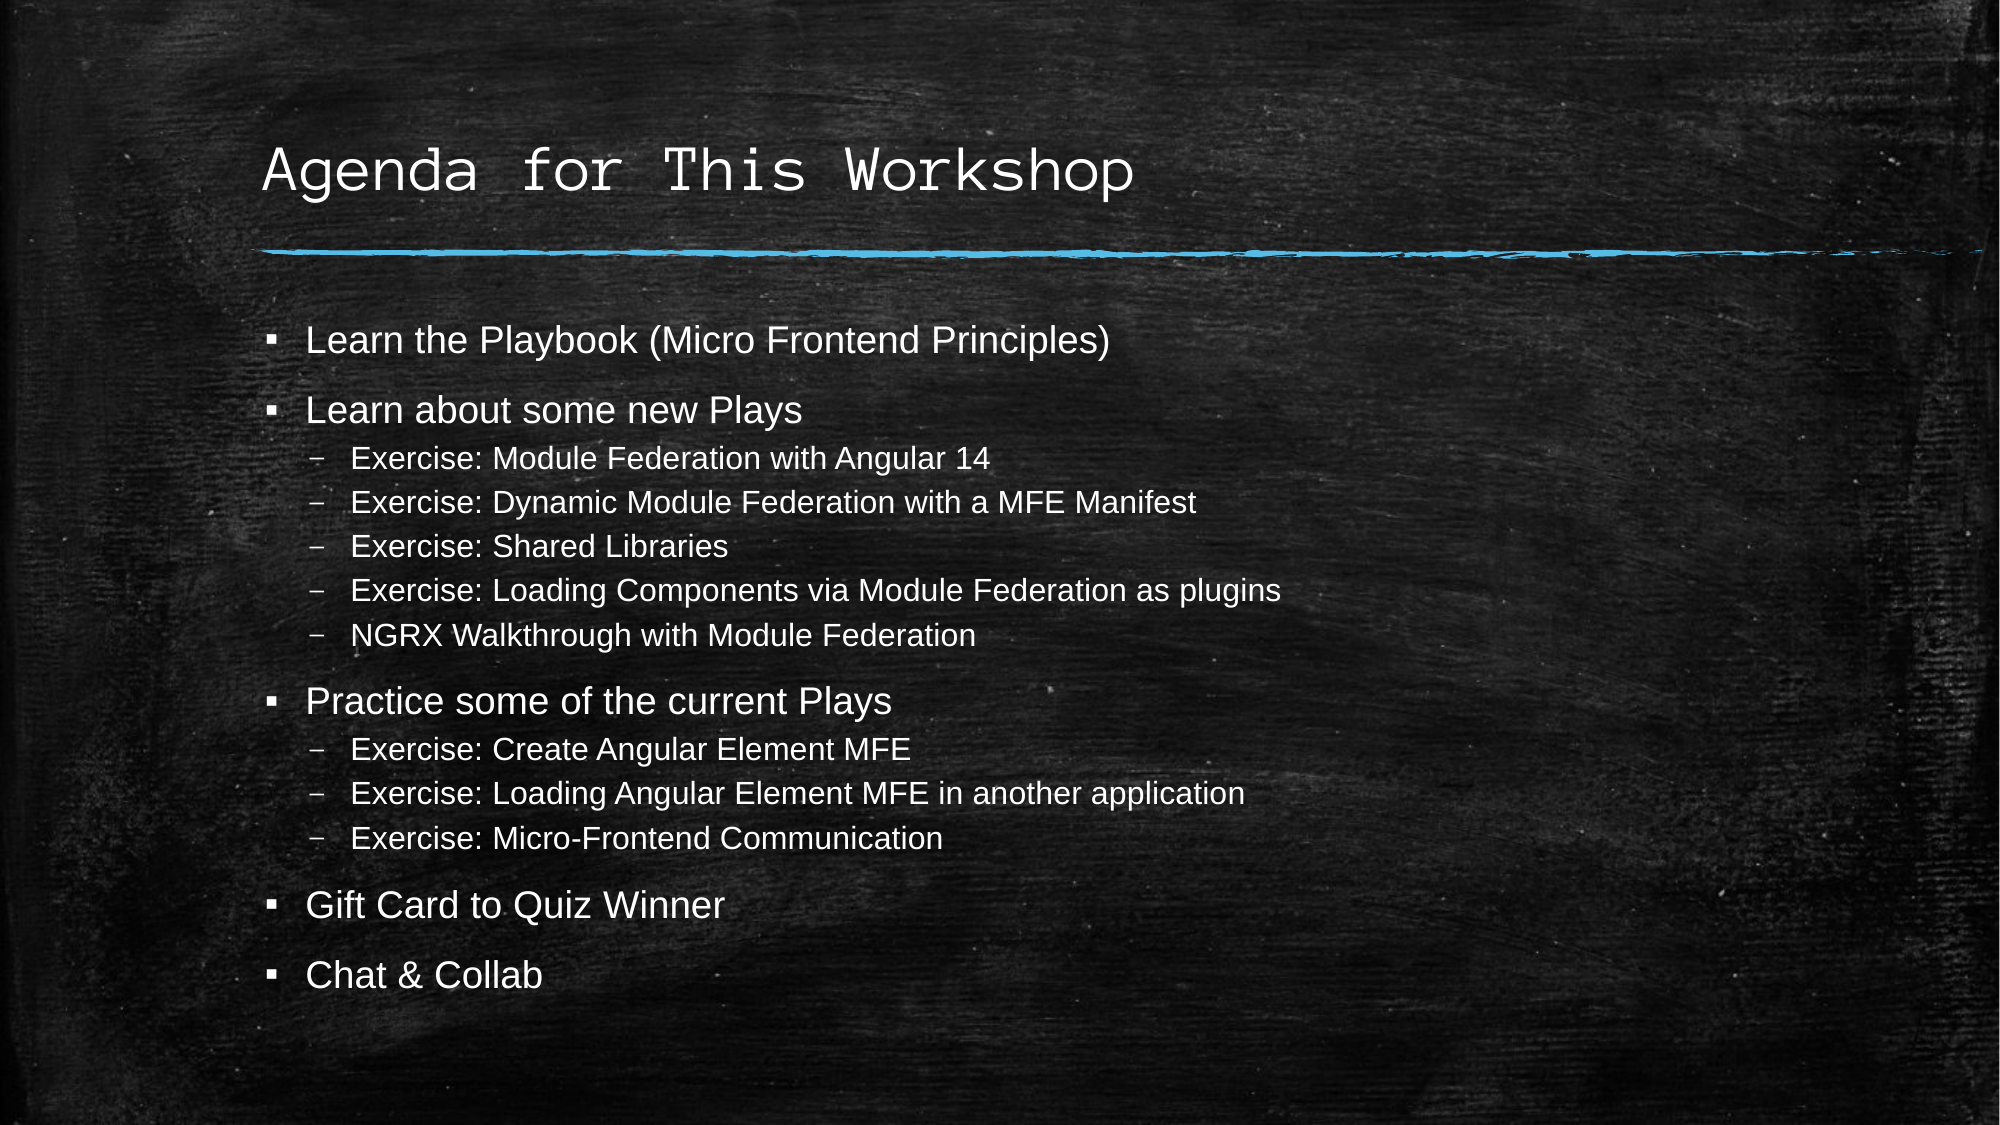

# Agenda for This Workshop
Learn the Playbook (Micro Frontend Principles)
Learn about some new Plays
Exercise: Module Federation with Angular 14
Exercise: Dynamic Module Federation with a MFE Manifest
Exercise: Shared Libraries
Exercise: Loading Components via Module Federation as plugins
NGRX Walkthrough with Module Federation
Practice some of the current Plays
Exercise: Create Angular Element MFE
Exercise: Loading Angular Element MFE in another application
Exercise: Micro-Frontend Communication
Gift Card to Quiz Winner
Chat & Collab